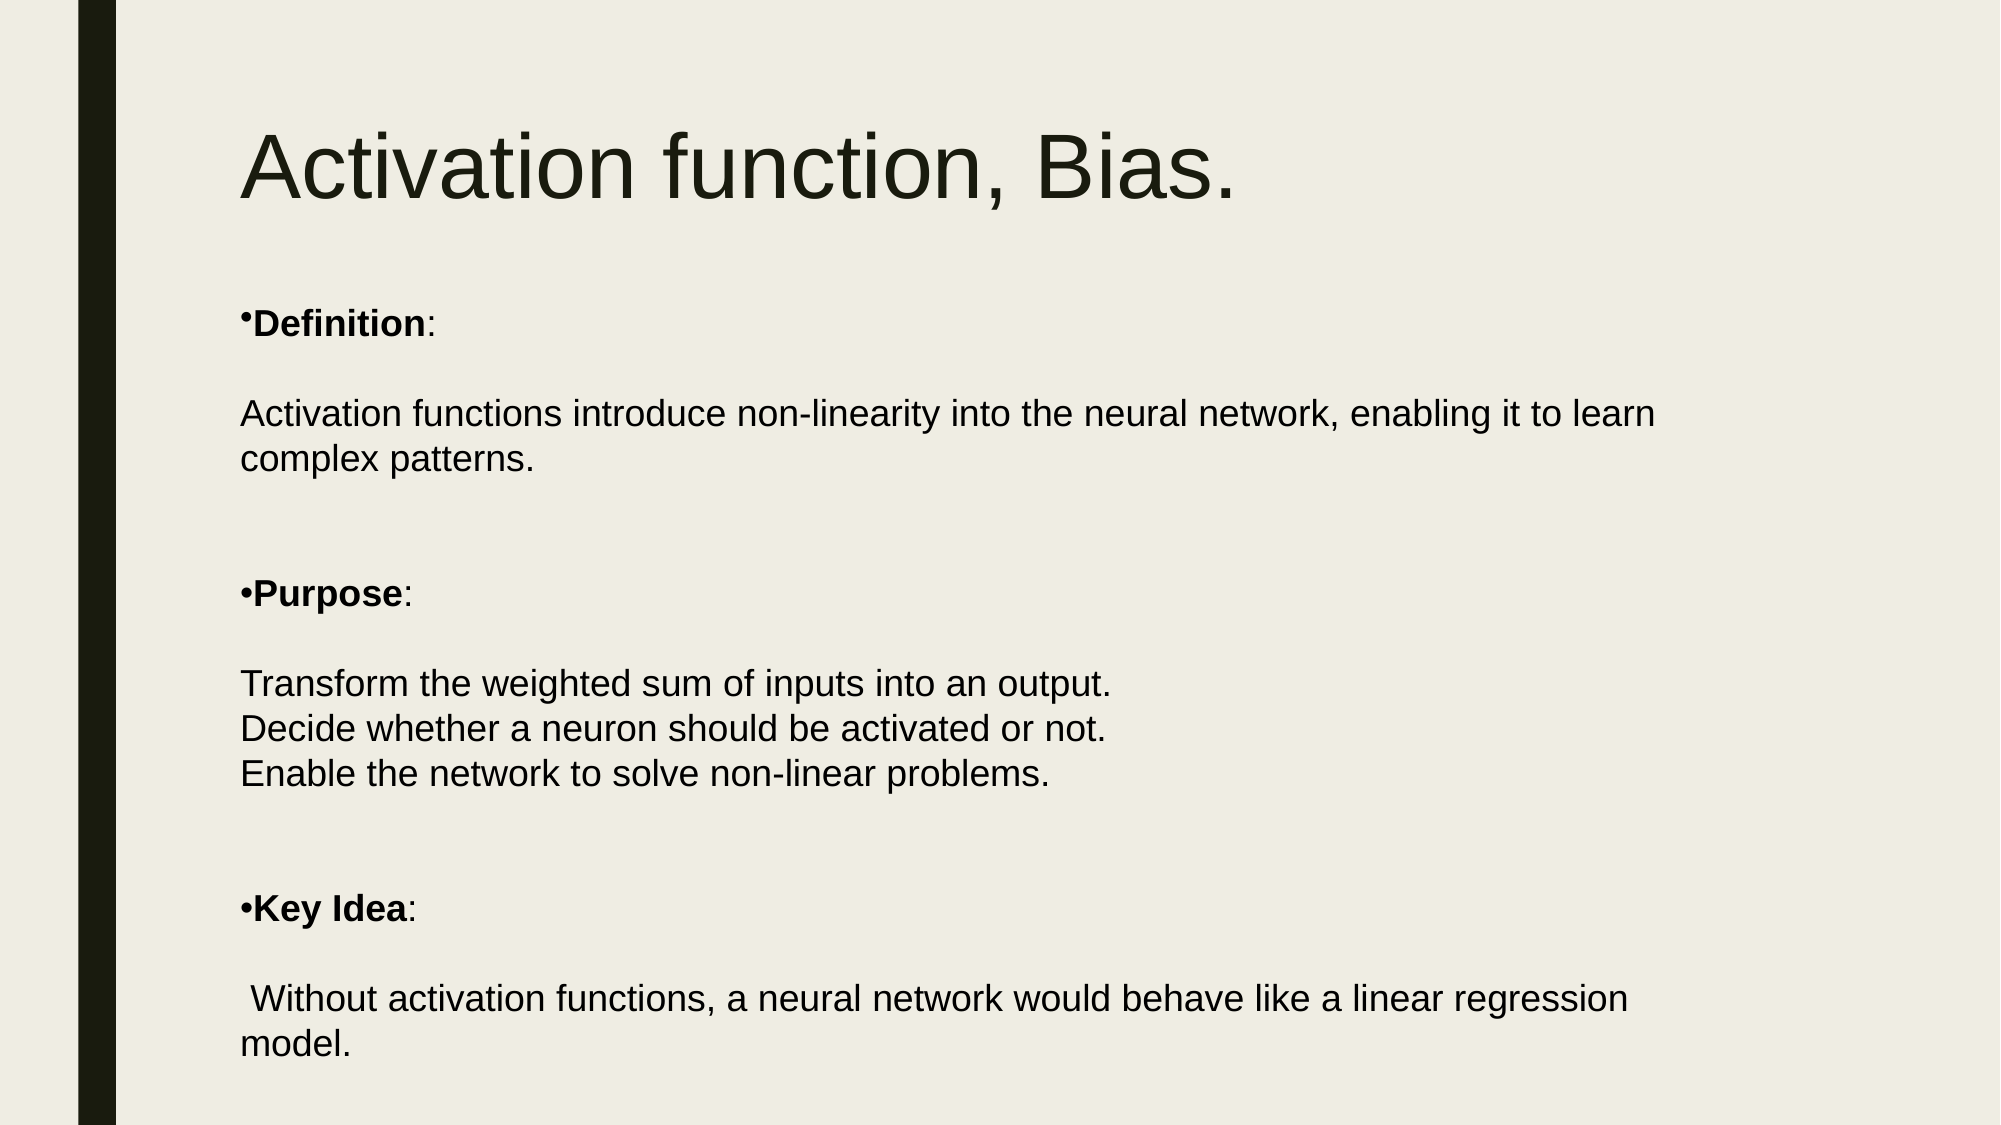

# Activation function, Bias.
Definition:

Activation functions introduce non-linearity into the neural network, enabling it to learn complex patterns.

Purpose:

Transform the weighted sum of inputs into an output.
Decide whether a neuron should be activated or not.
Enable the network to solve non-linear problems.

Key Idea:

 Without activation functions, a neural network would behave like a linear regression model.